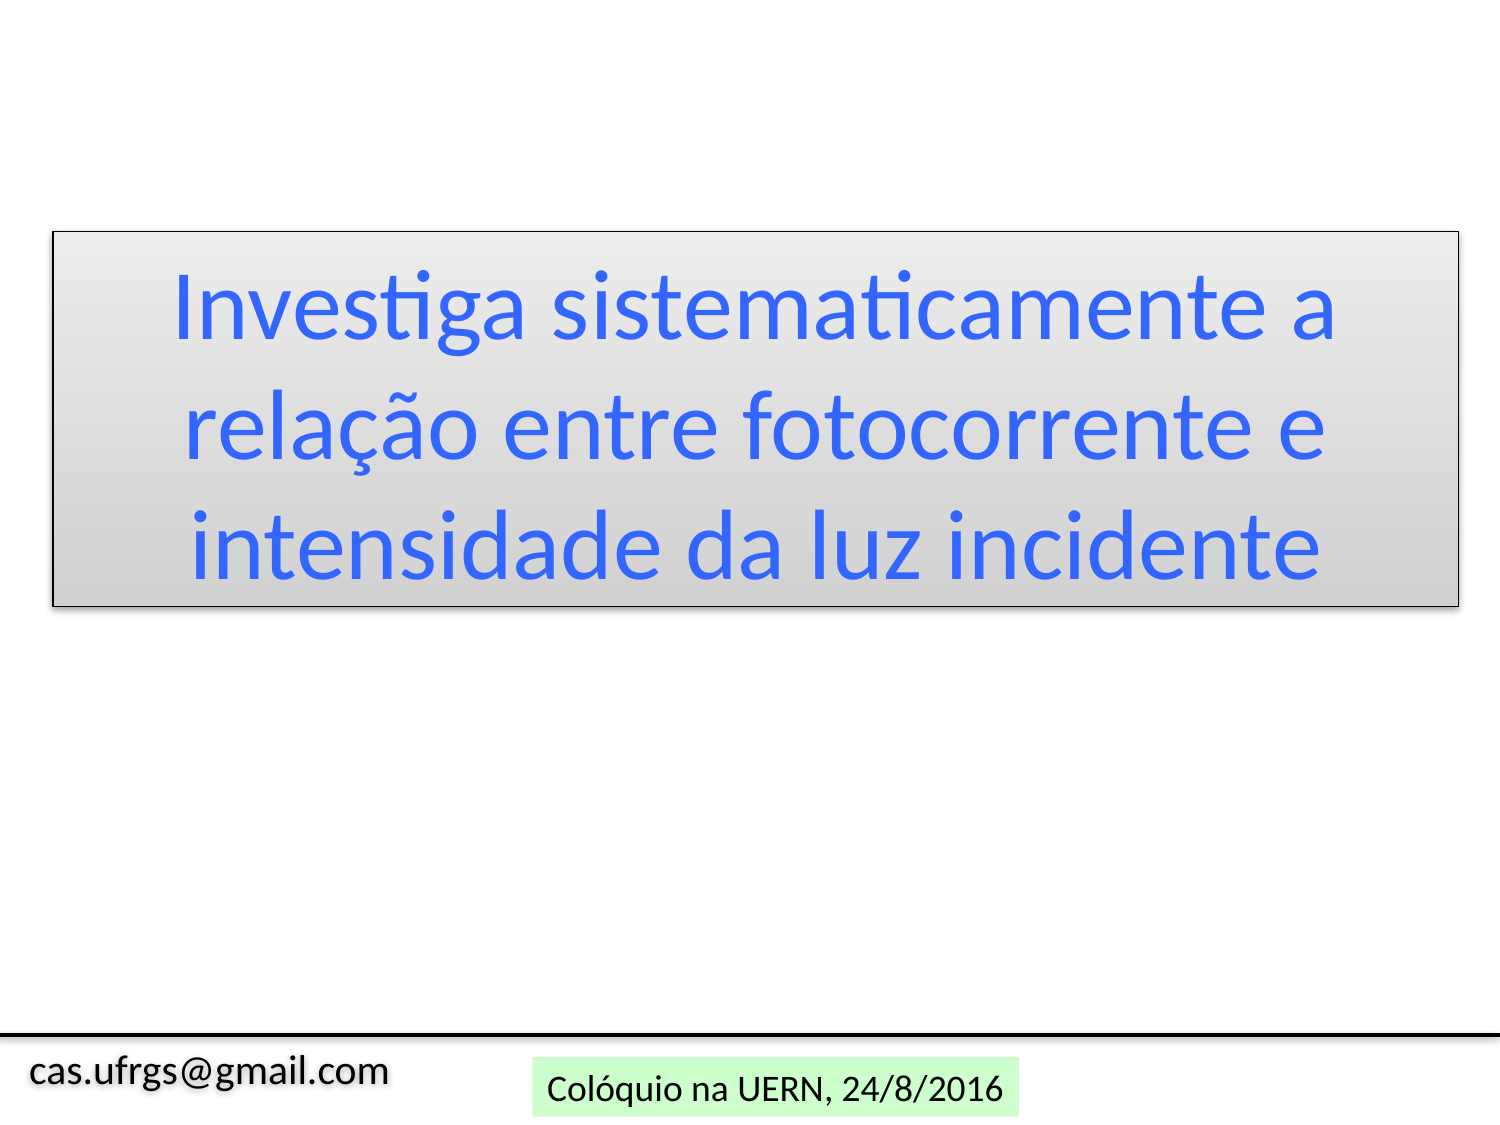

Investiga sistematicamente a relação entre fotocorrente e intensidade da luz incidente
cas.ufrgs@gmail.com